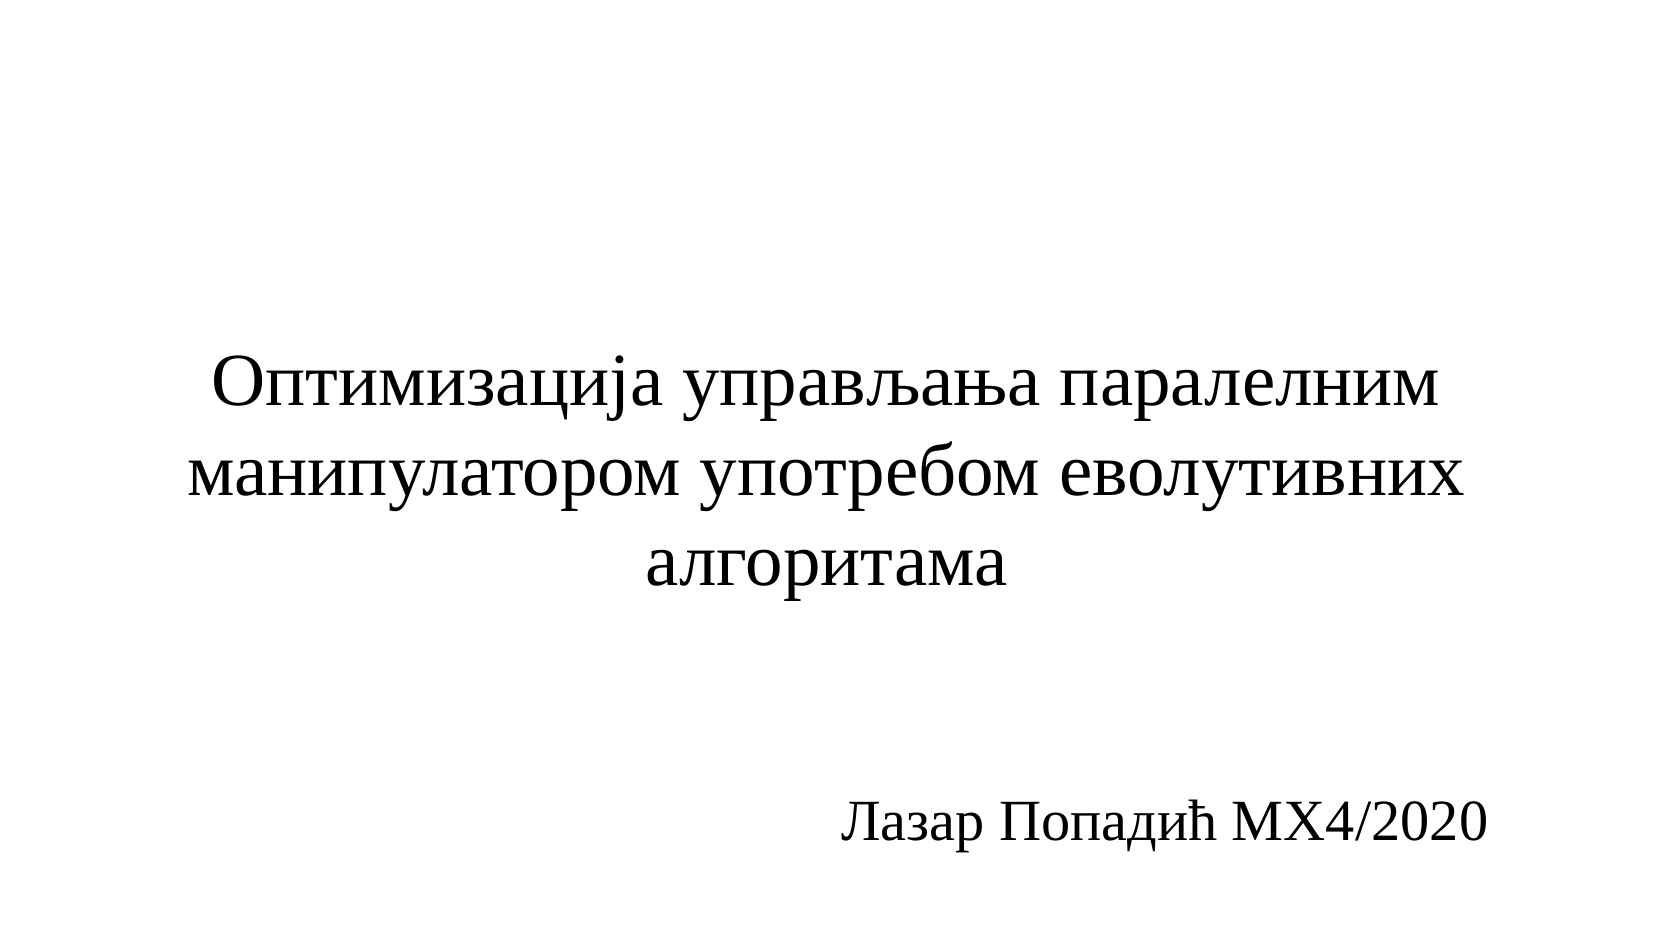

# Оптимизација управљања паралелним манипулатором употребом еволутивних алгоритама
Лазар Попадић МХ4/2020